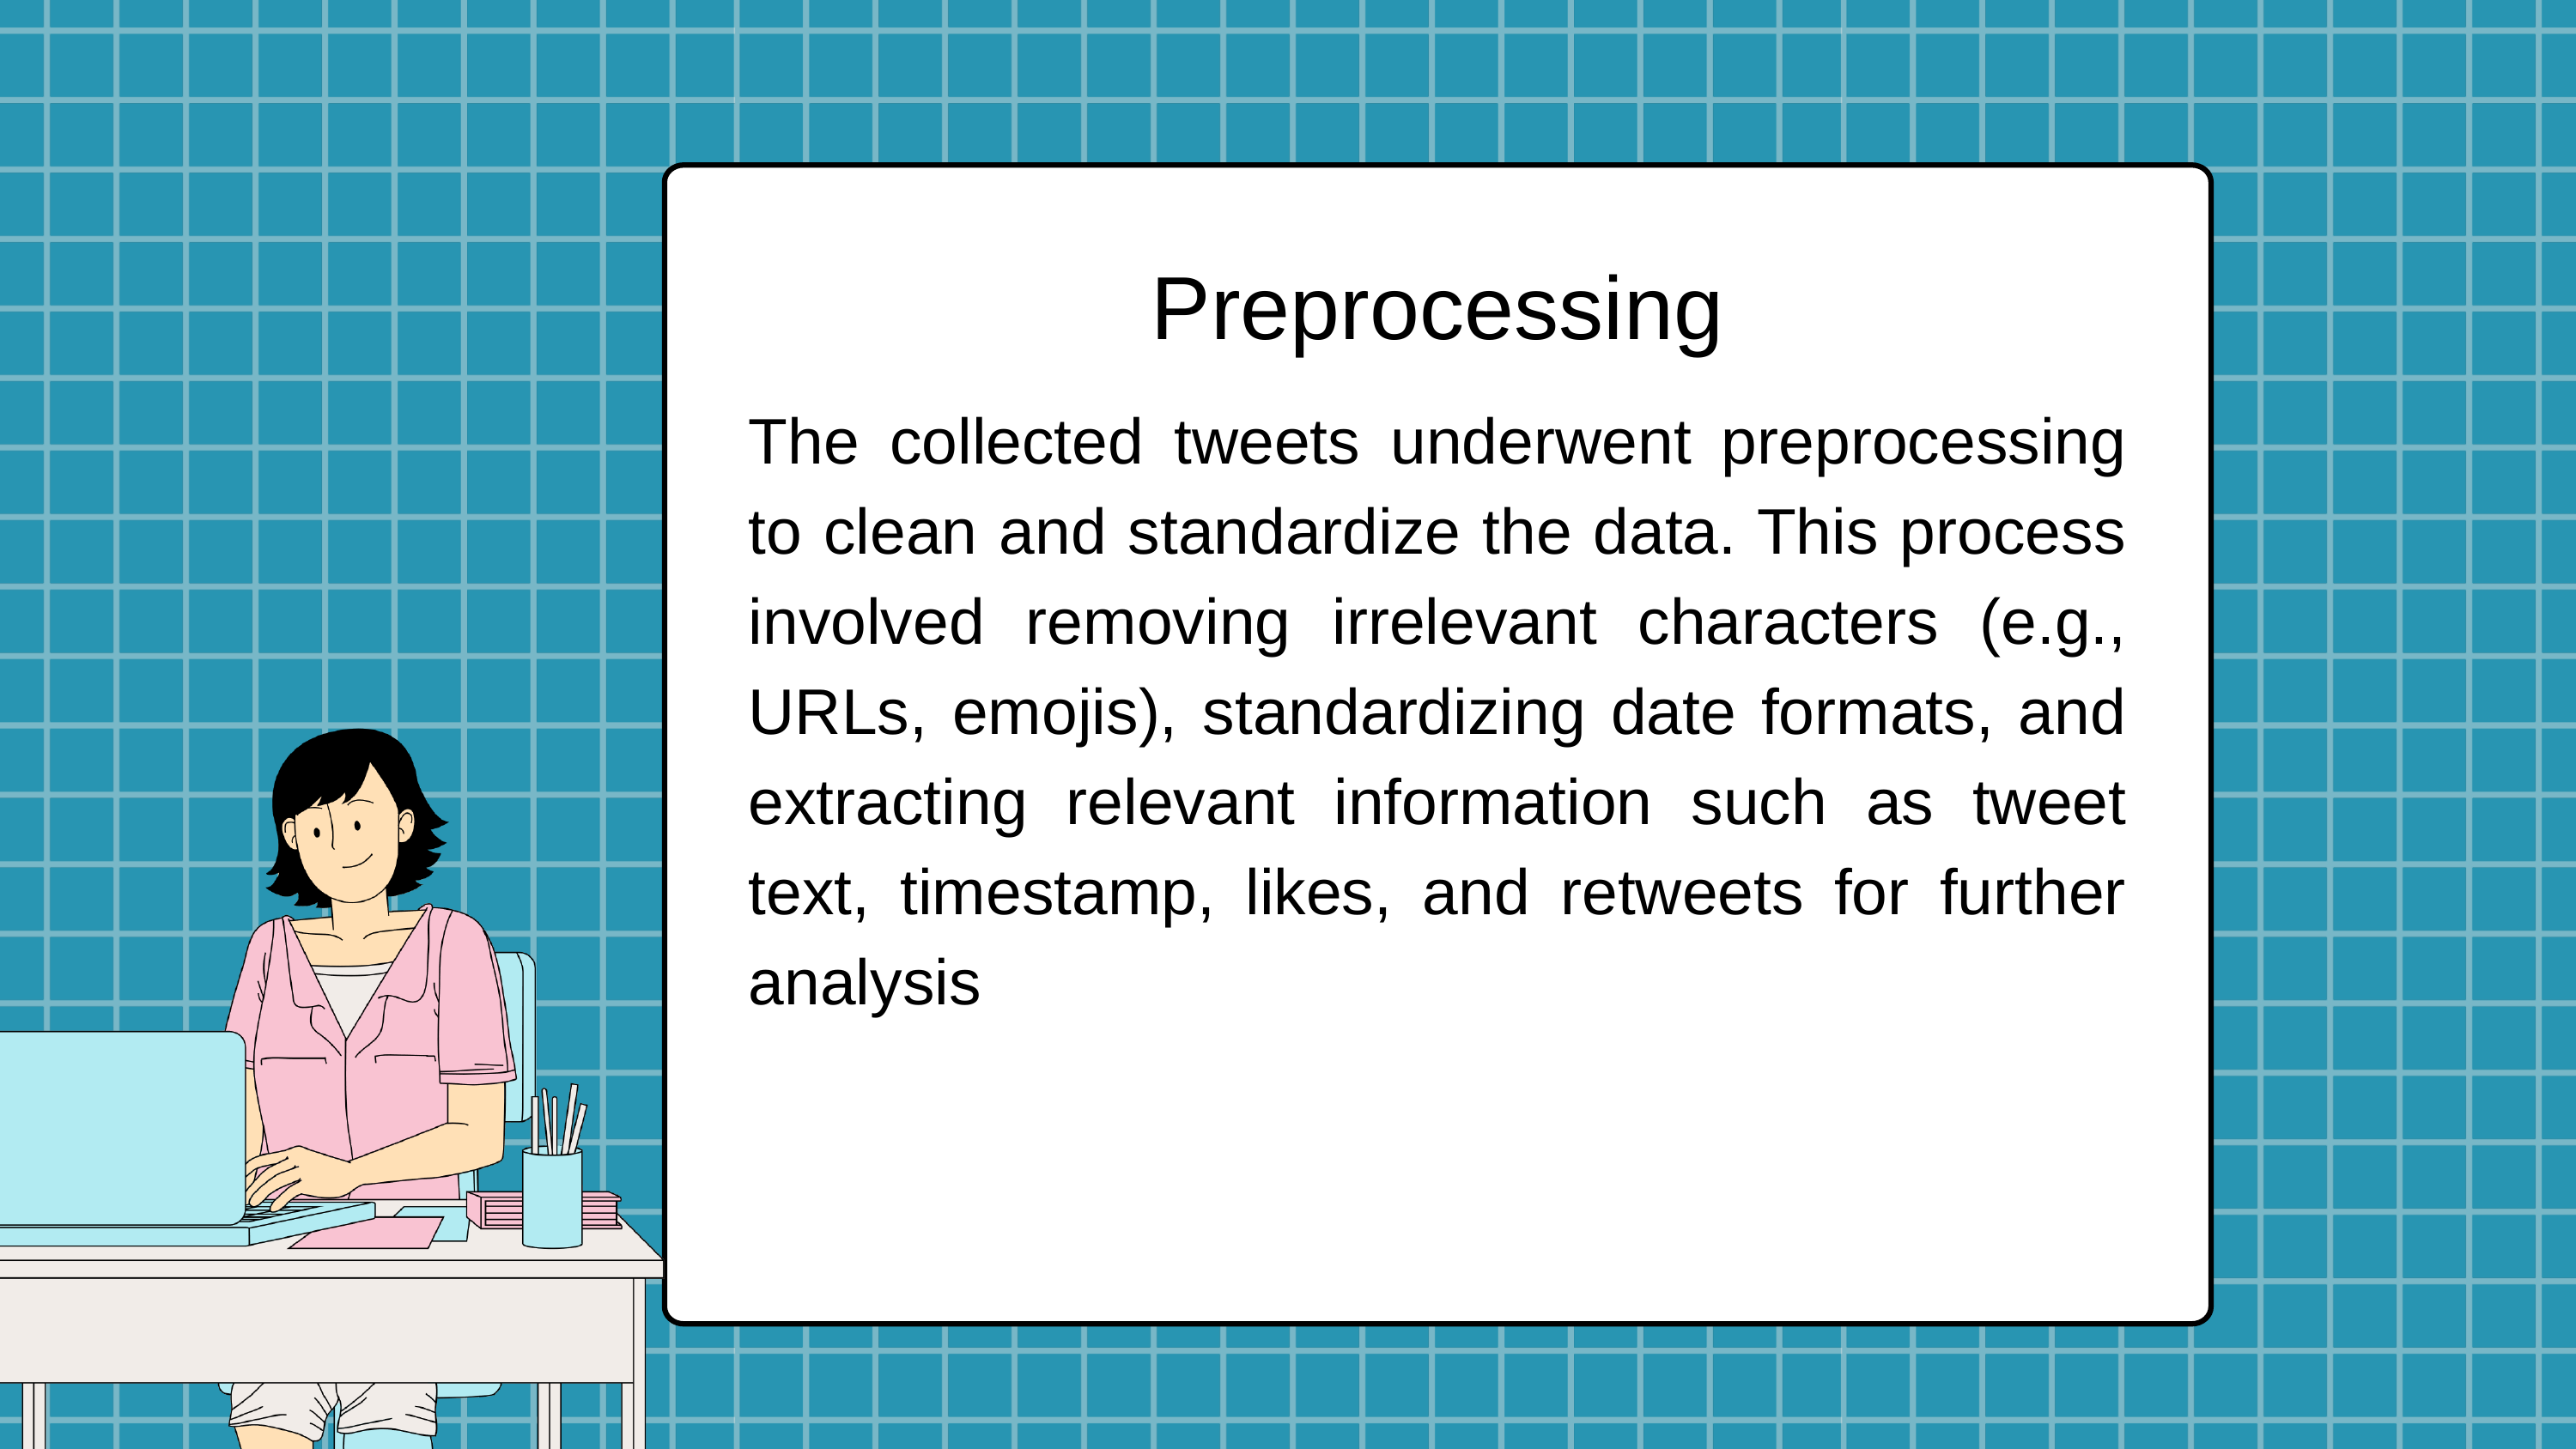

Preprocessing
The collected tweets underwent preprocessing to clean and standardize the data. This process involved removing irrelevant characters (e.g., URLs, emojis), standardizing date formats, and extracting relevant information such as tweet text, timestamp, likes, and retweets for further analysis